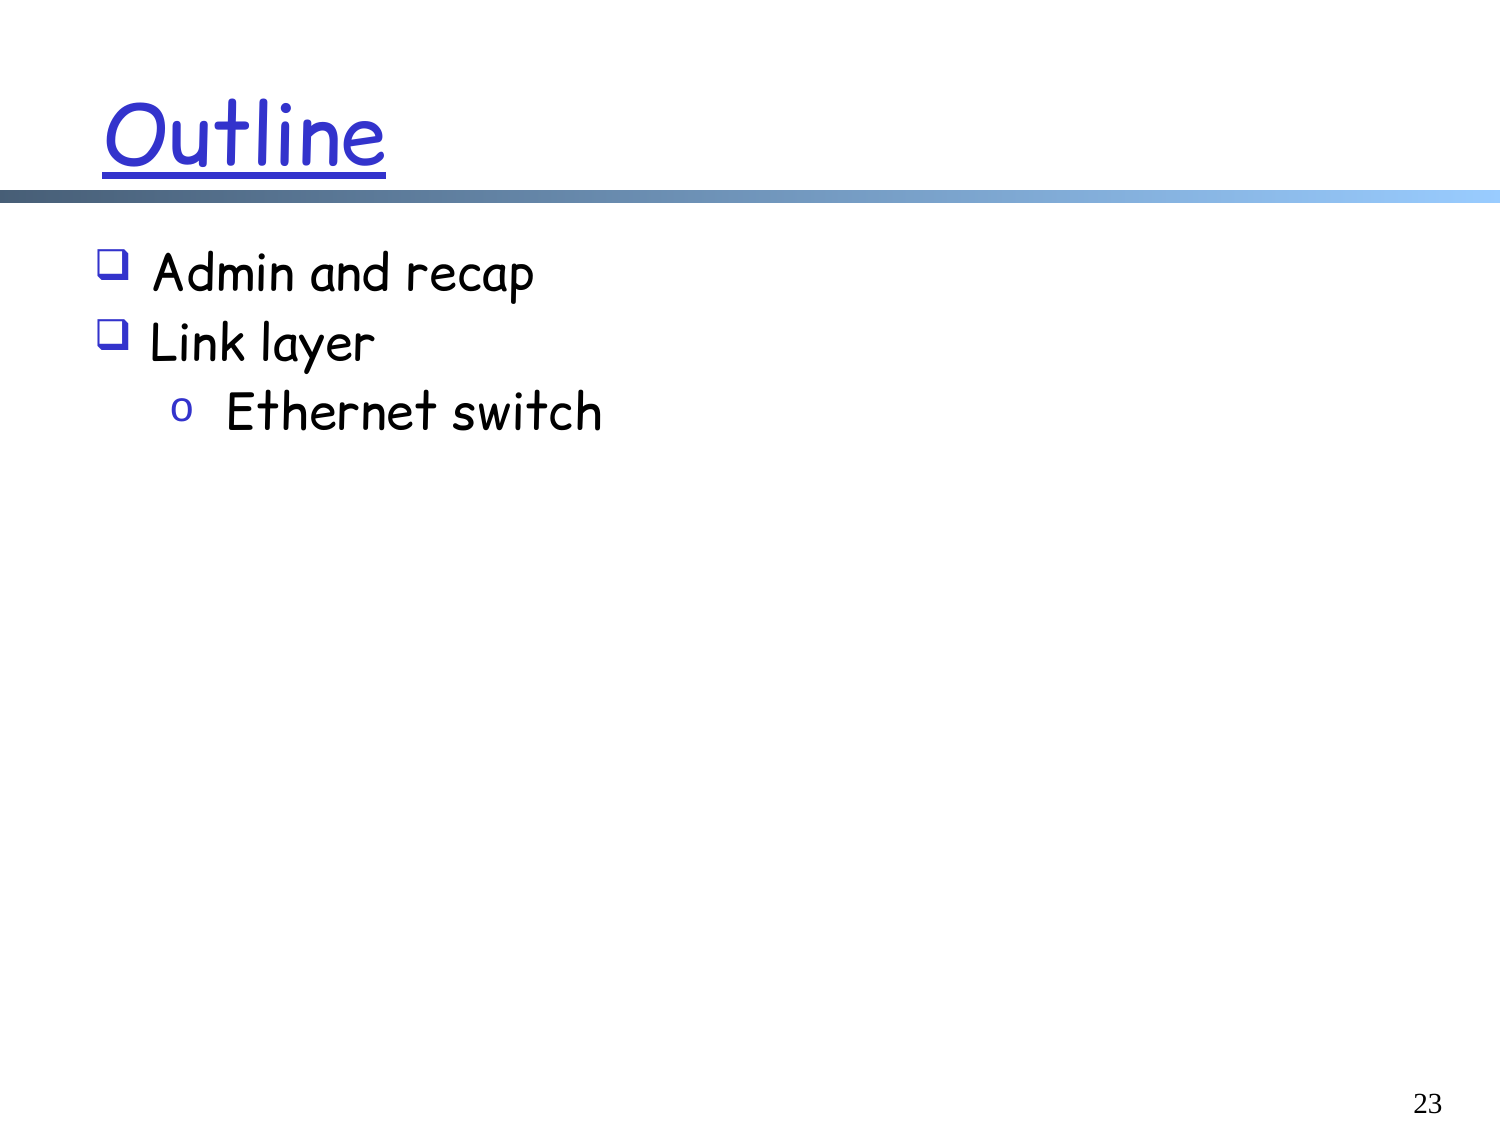

Outline
Admin and recap
Link layer
Ethernet switch
23